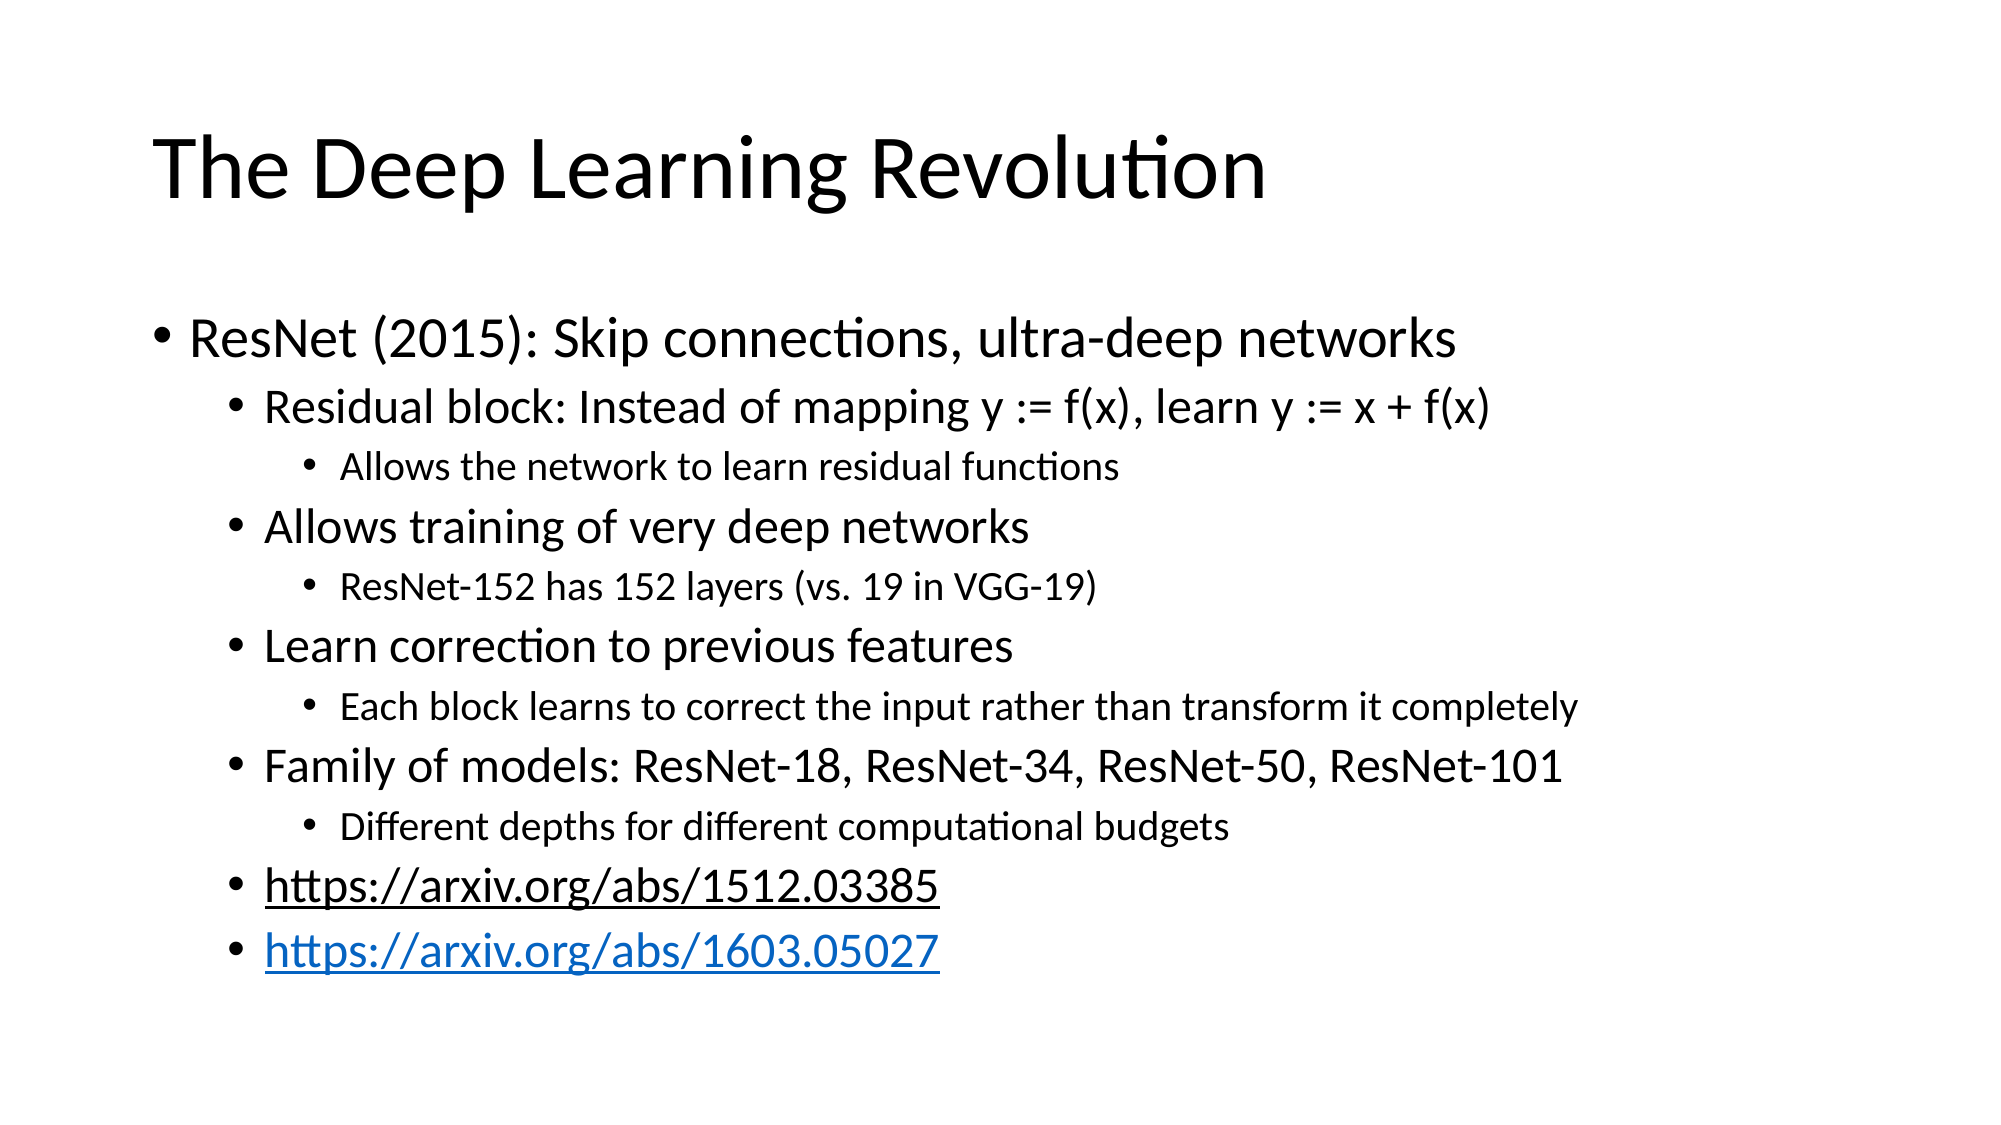

# The Deep Learning Revolution
ResNet (2015): Skip connections, ultra-deep networks
Residual block: Instead of mapping y := f(x), learn y := x + f(x)
Allows the network to learn residual functions
Allows training of very deep networks
ResNet-152 has 152 layers (vs. 19 in VGG-19)
Learn correction to previous features
Each block learns to correct the input rather than transform it completely
Family of models: ResNet-18, ResNet-34, ResNet-50, ResNet-101
Different depths for different computational budgets
https://arxiv.org/abs/1512.03385
https://arxiv.org/abs/1603.05027